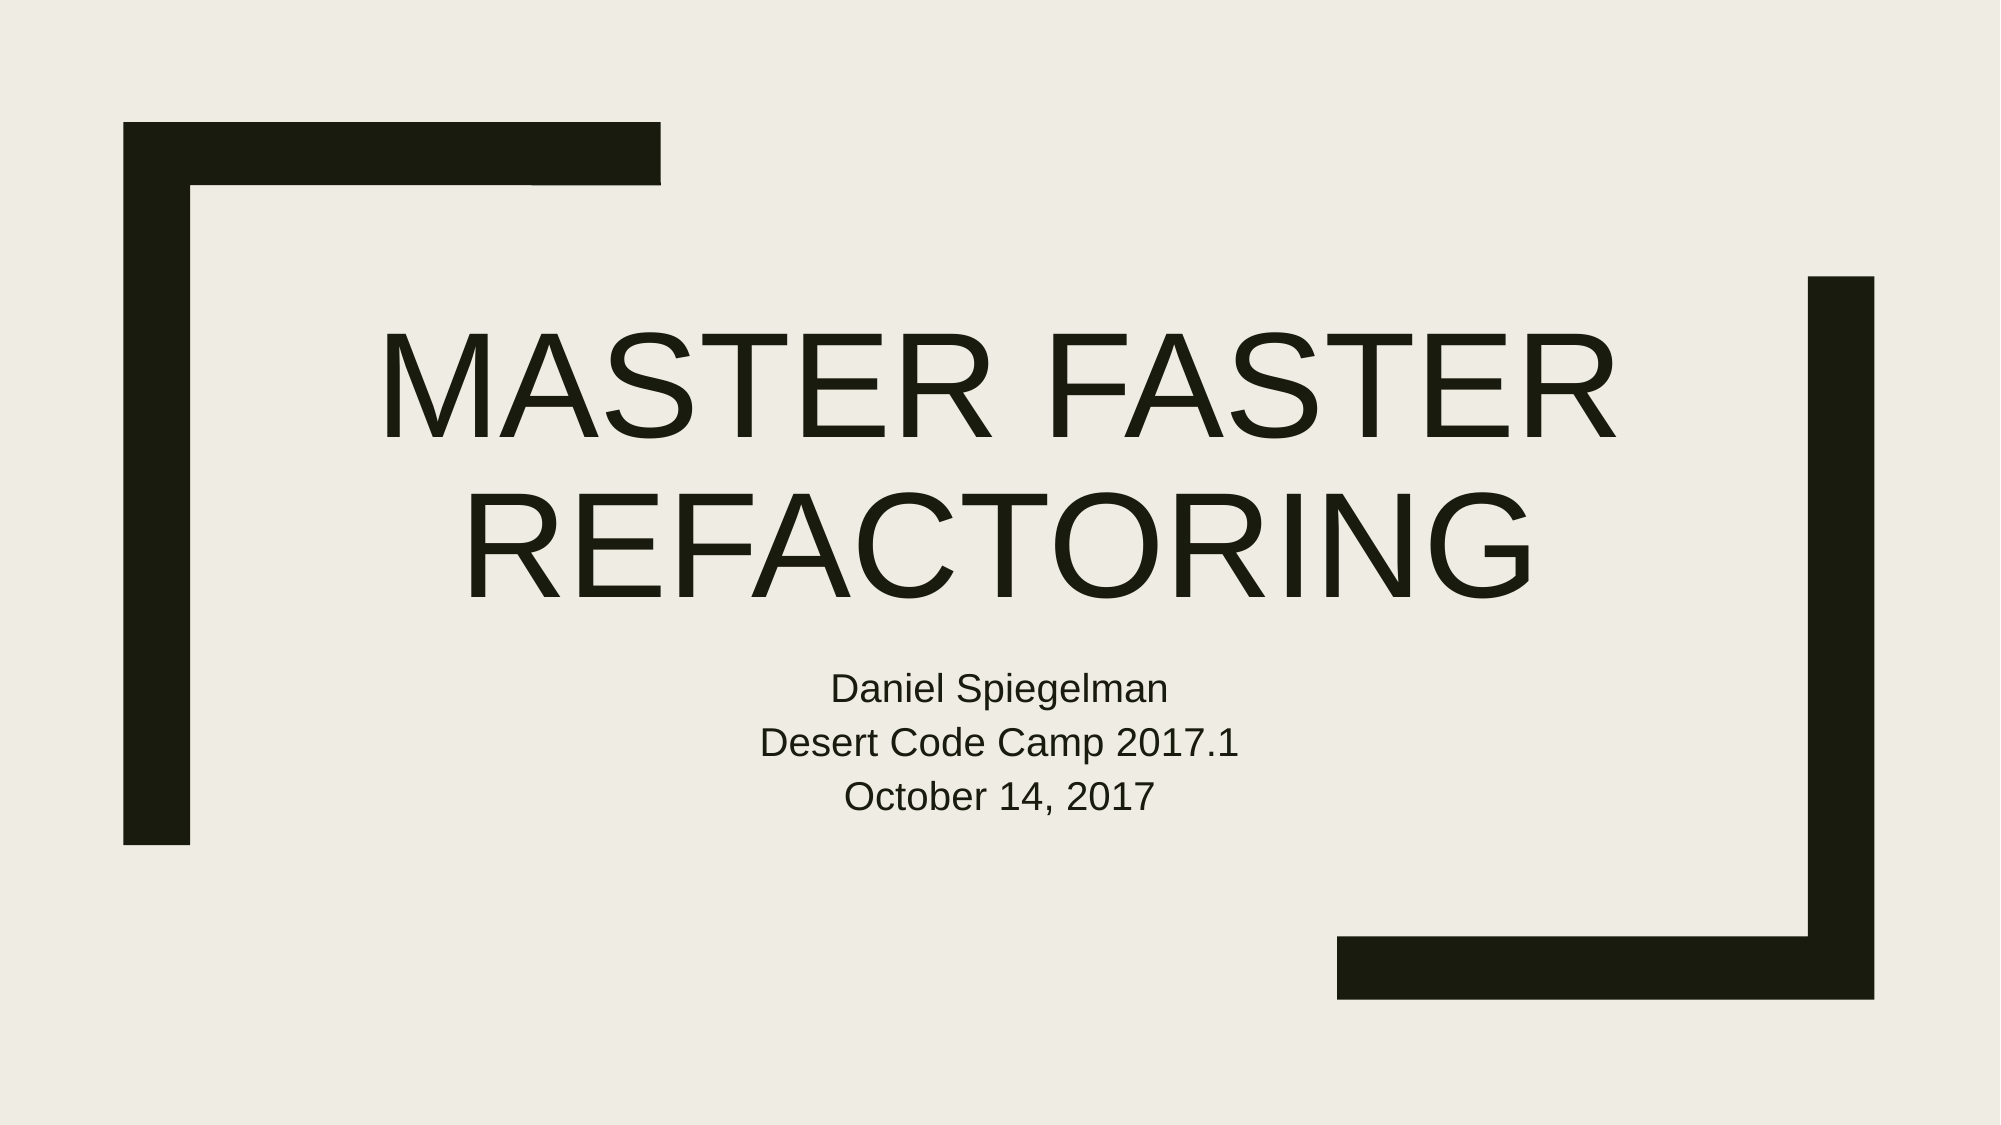

# Master Faster Refactoring
Daniel Spiegelman
Desert Code Camp 2017.1
October 14, 2017